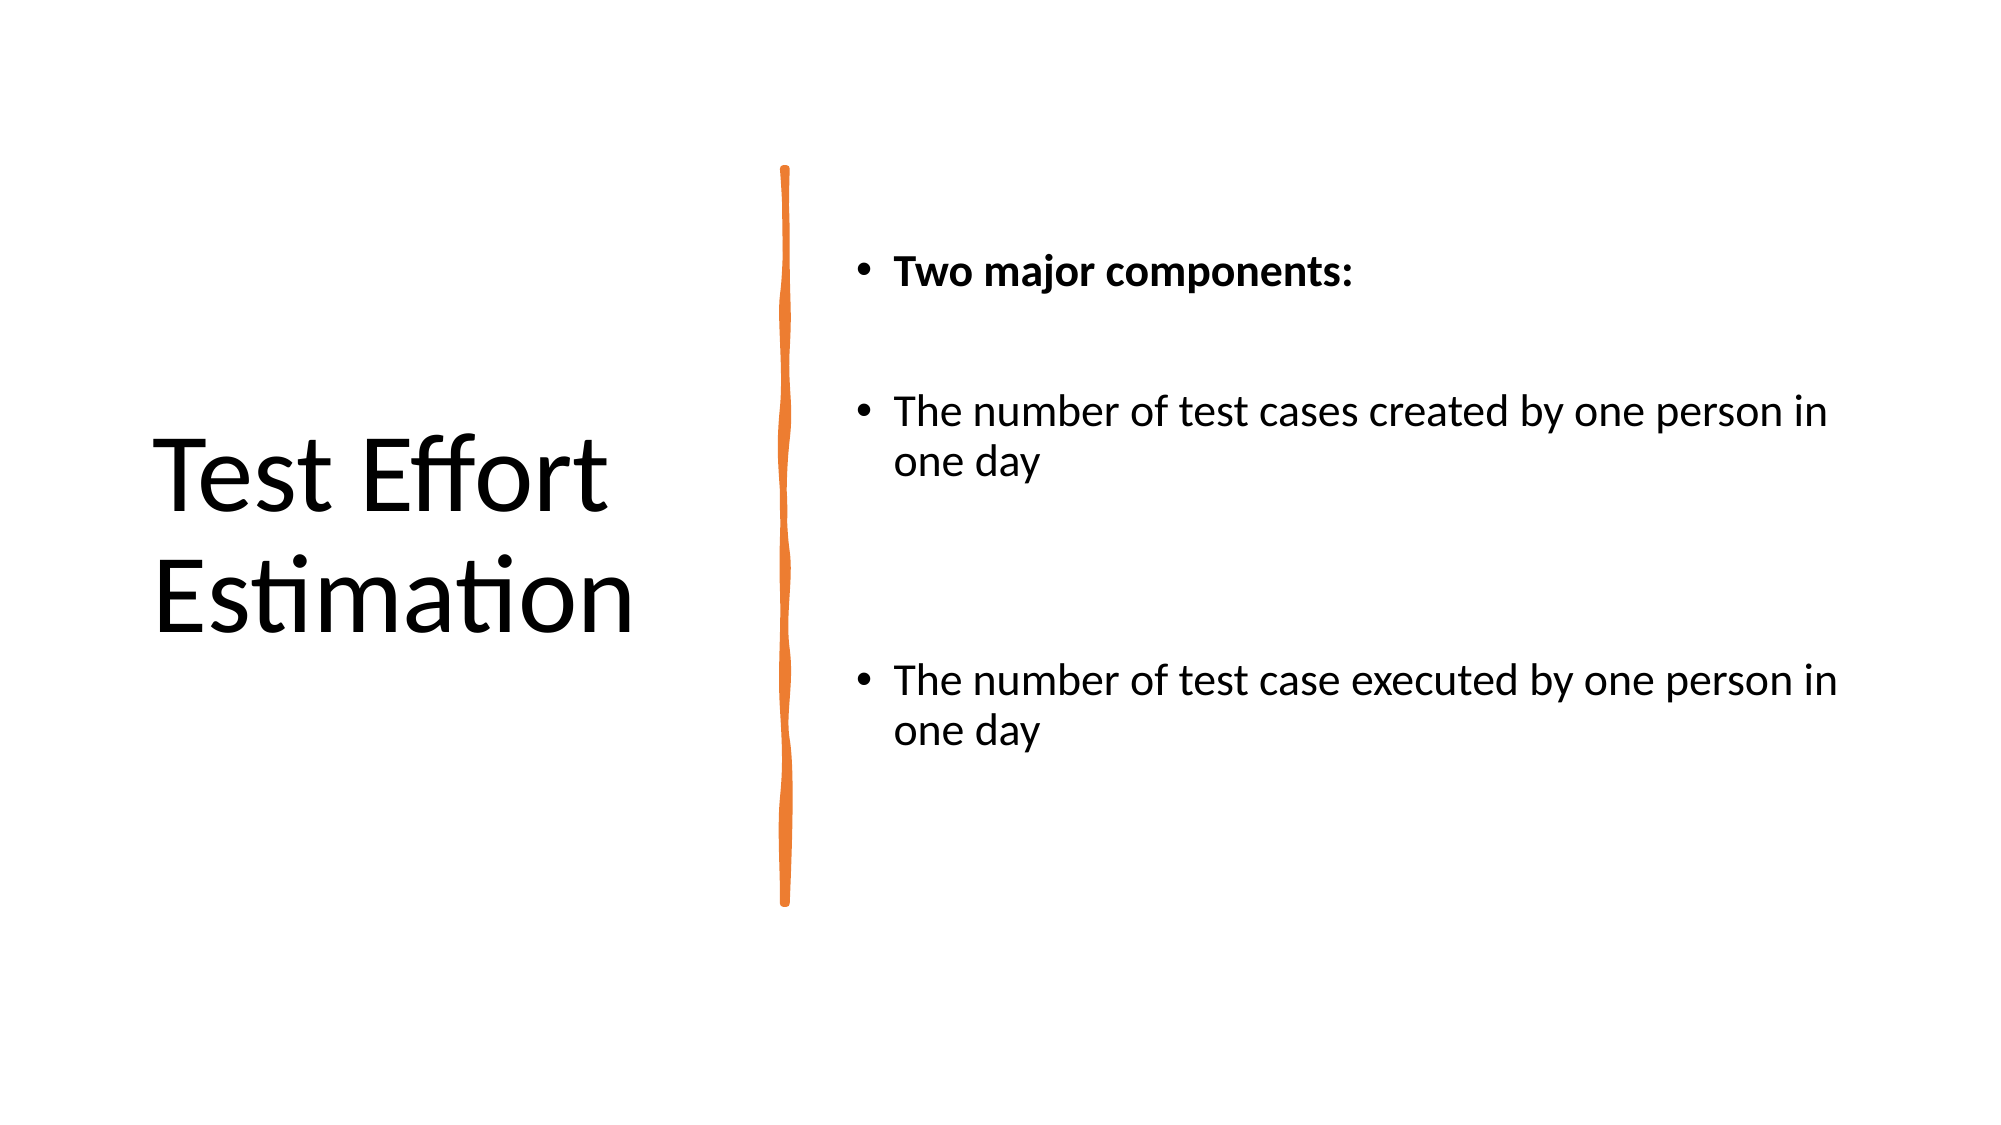

Test Effort Estimation
Two major components:

The number of test cases created by one person in one day

The number of test case executed by one person in one day

23